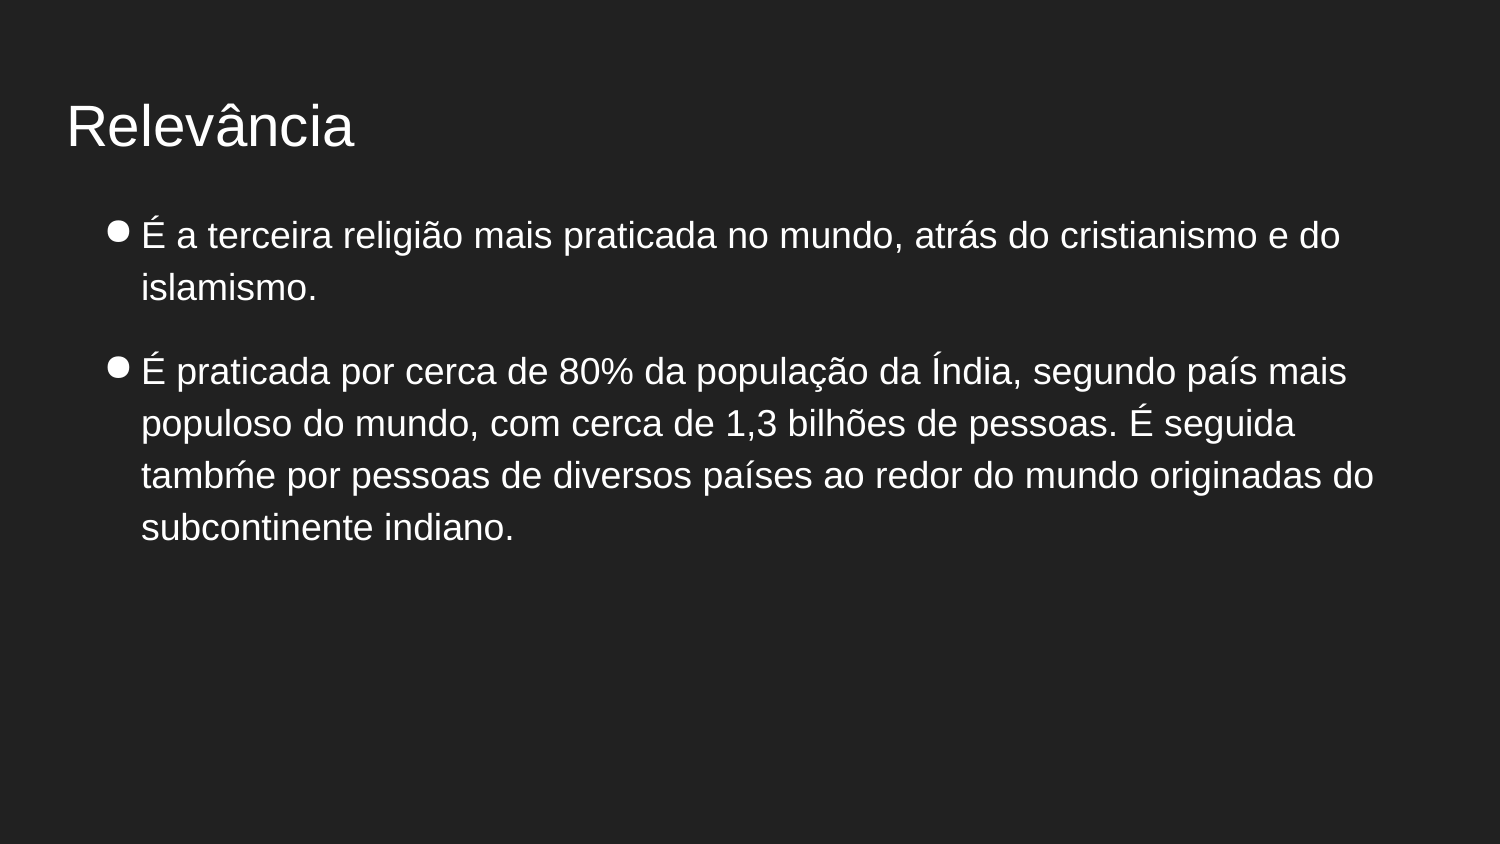

# Relevância
É a terceira religião mais praticada no mundo, atrás do cristianismo e do islamismo.
É praticada por cerca de 80% da população da Índia, segundo país mais populoso do mundo, com cerca de 1,3 bilhões de pessoas. É seguida tambḿe por pessoas de diversos países ao redor do mundo originadas do subcontinente indiano.